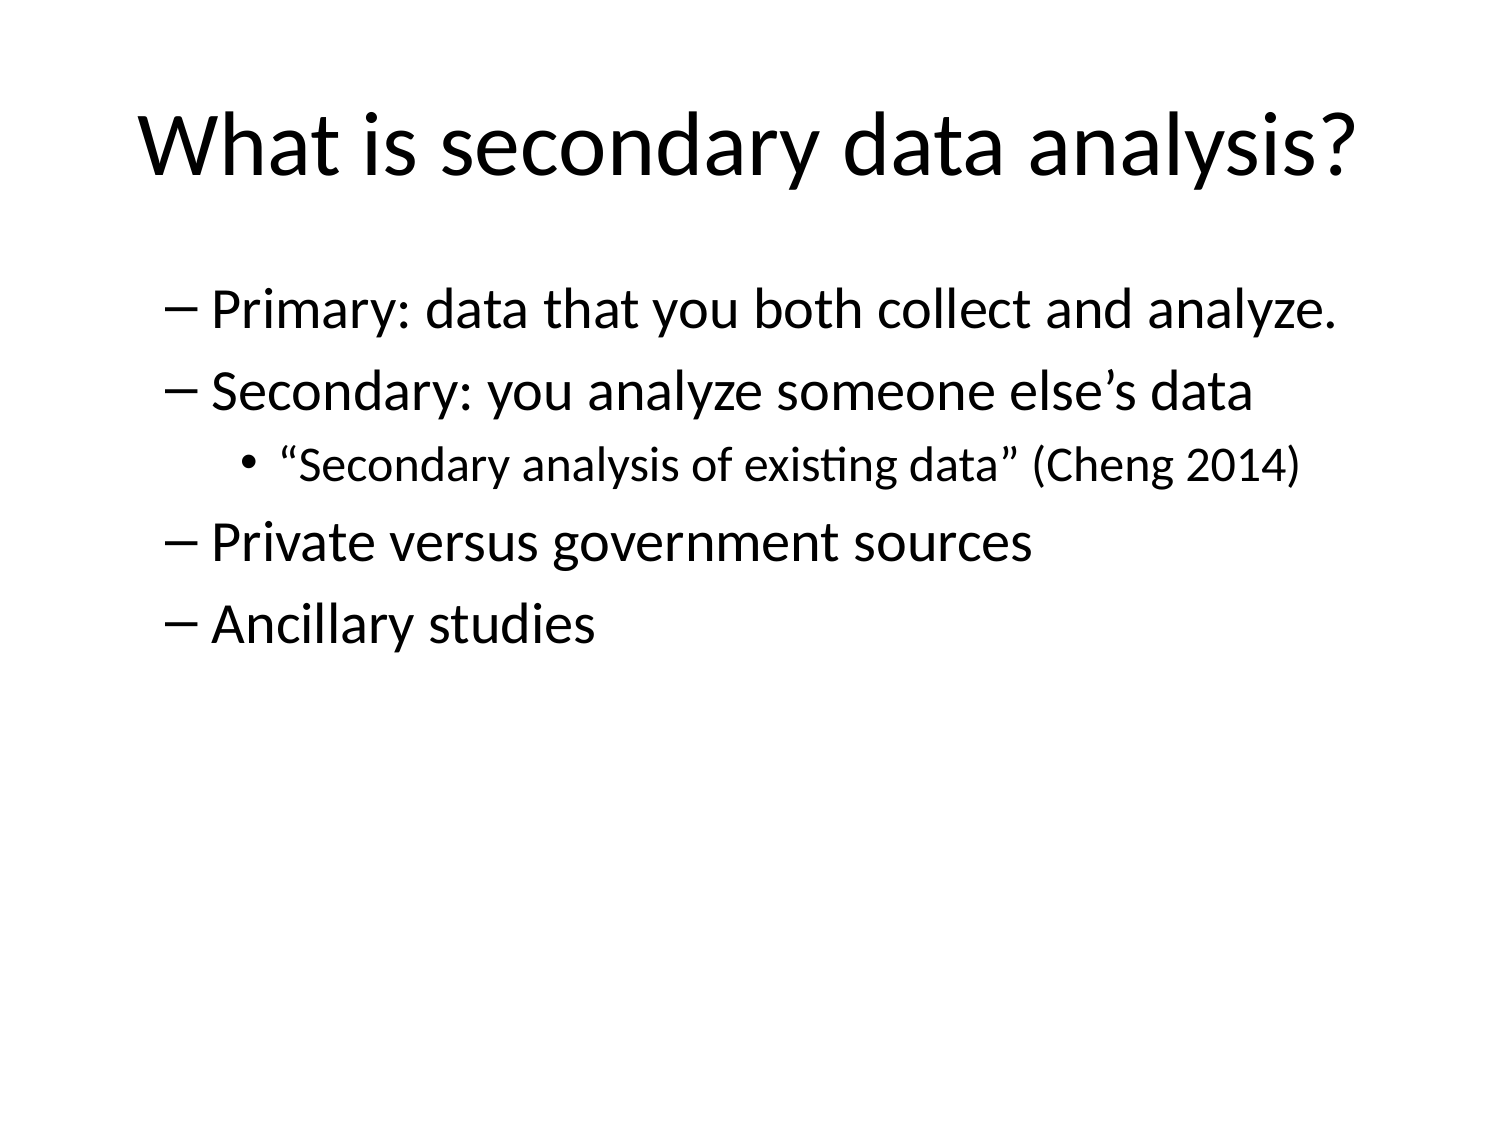

# What is secondary data analysis?
Primary: data that you both collect and analyze.
Secondary: you analyze someone else’s data
“Secondary analysis of existing data” (Cheng 2014)
Private versus government sources
Ancillary studies